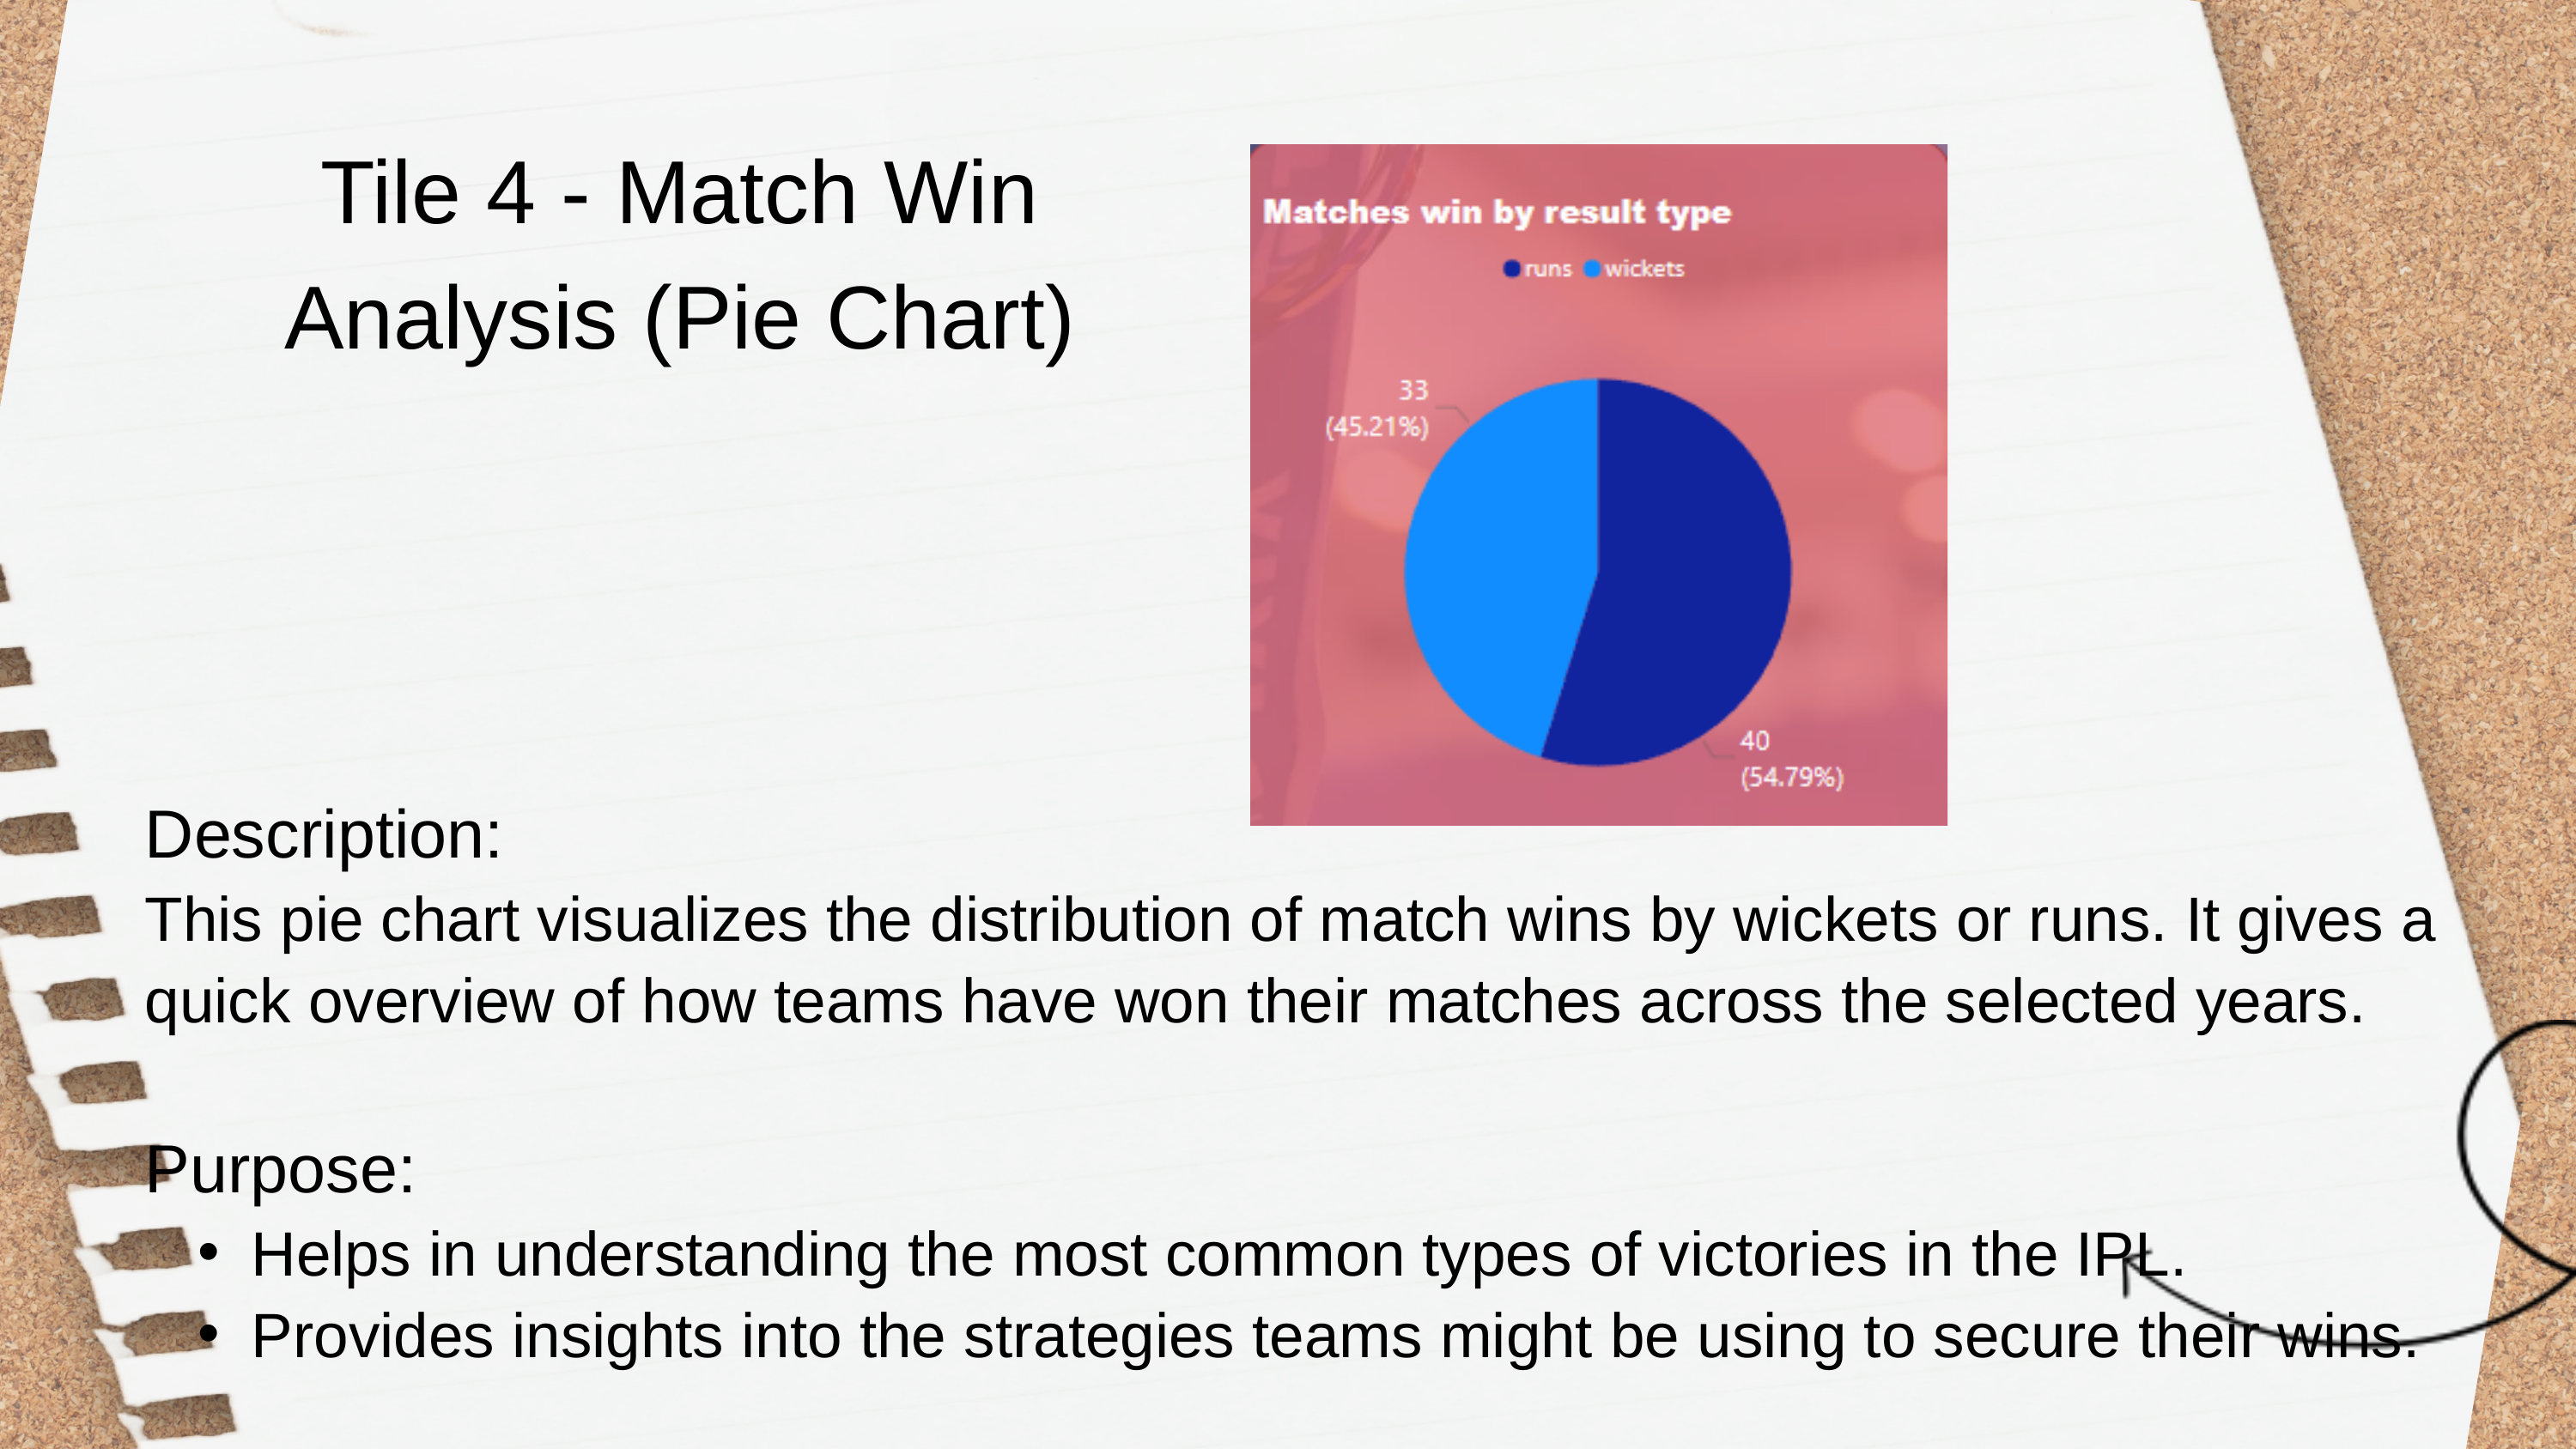

Tile 4 - Match Win Analysis (Pie Chart)

Description:
This pie chart visualizes the distribution of match wins by wickets or runs. It gives a quick overview of how teams have won their matches across the selected years.

Purpose:
Helps in understanding the most common types of victories in the IPL.
Provides insights into the strategies teams might be using to secure their wins.